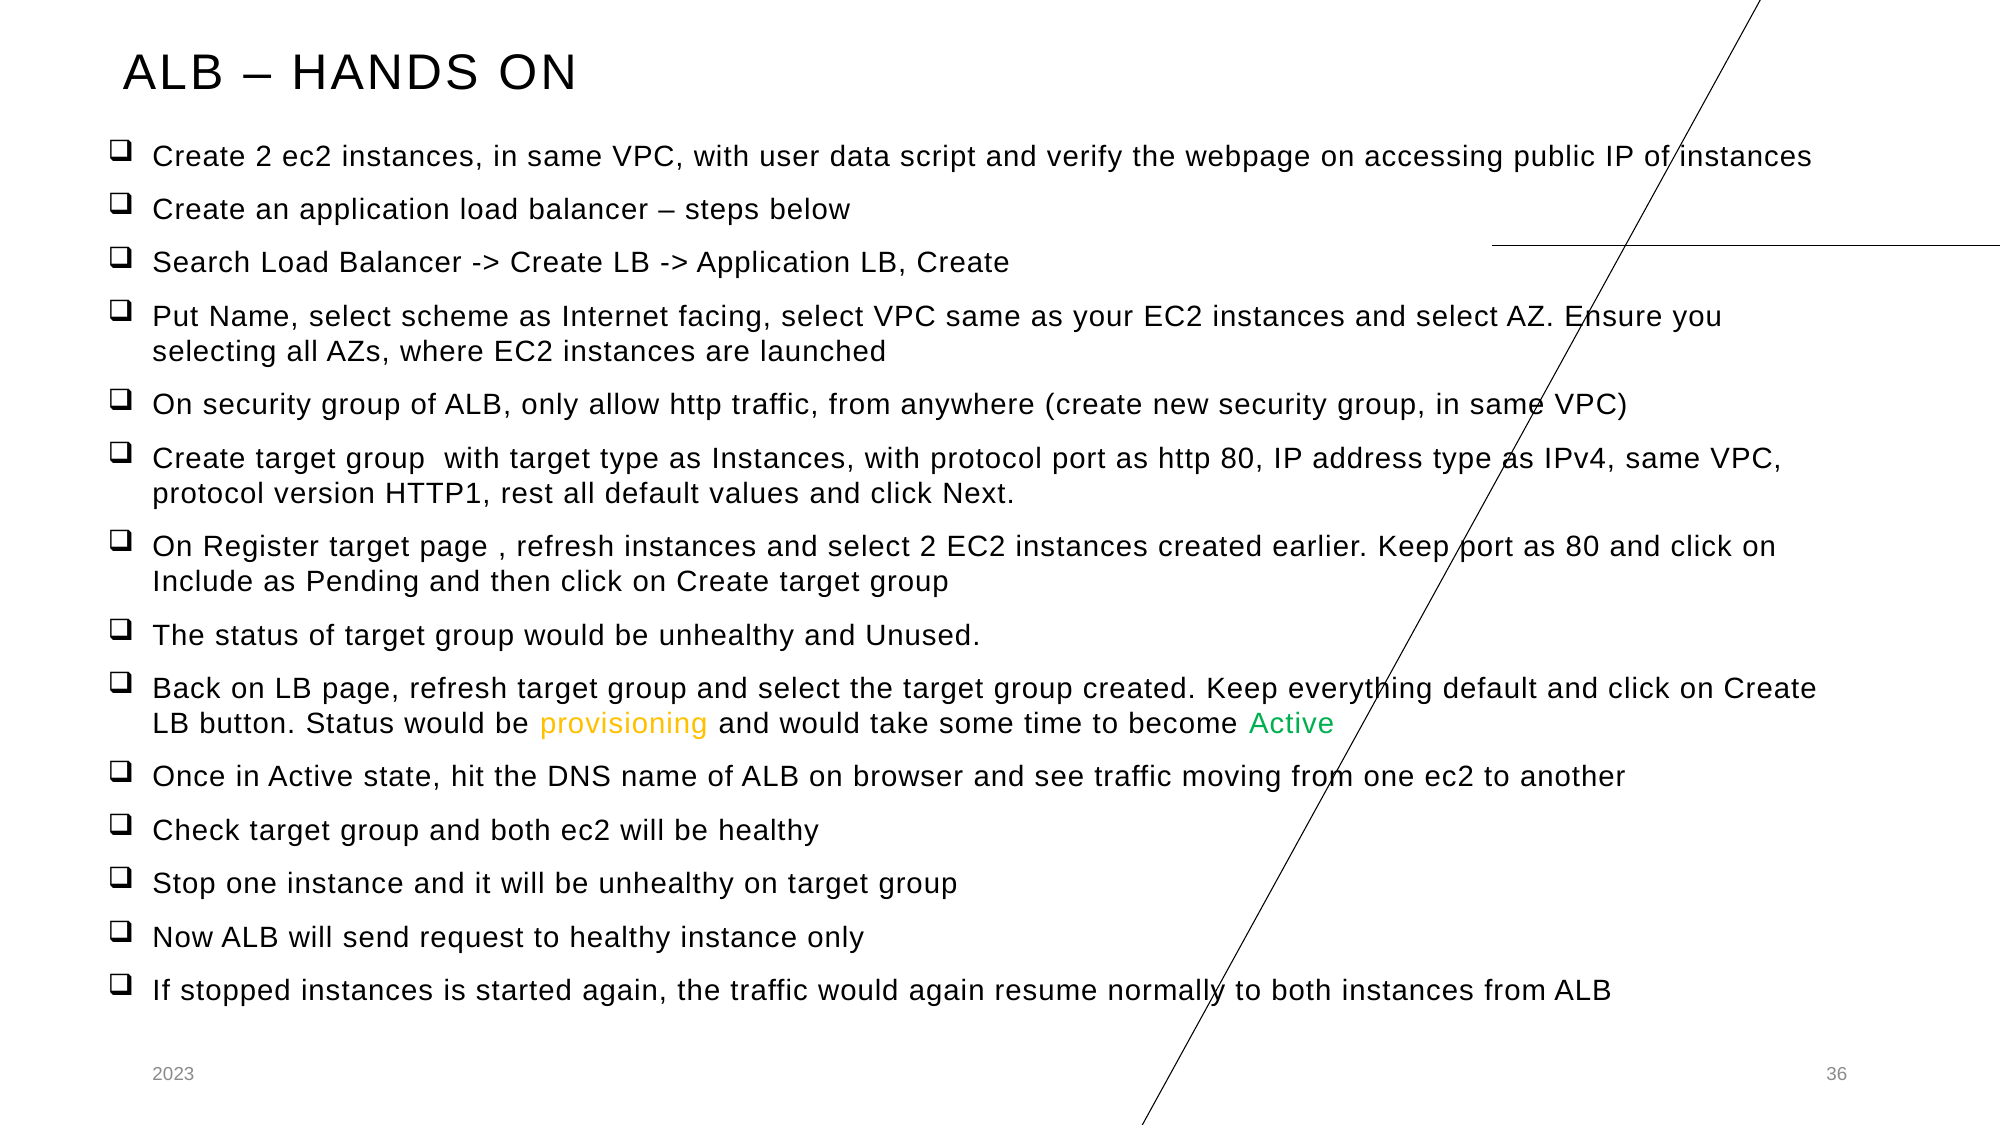

# ALB – Hands on
Create 2 ec2 instances, in same VPC, with user data script and verify the webpage on accessing public IP of instances
Create an application load balancer – steps below
Search Load Balancer -> Create LB -> Application LB, Create
Put Name, select scheme as Internet facing, select VPC same as your EC2 instances and select AZ. Ensure you selecting all AZs, where EC2 instances are launched
On security group of ALB, only allow http traffic, from anywhere (create new security group, in same VPC)
Create target group  with target type as Instances, with protocol port as http 80, IP address type as IPv4, same VPC, protocol version HTTP1, rest all default values and click Next.
On Register target page , refresh instances and select 2 EC2 instances created earlier. Keep port as 80 and click on Include as Pending and then click on Create target group
The status of target group would be unhealthy and Unused.
Back on LB page, refresh target group and select the target group created. Keep everything default and click on Create LB button. Status would be provisioning and would take some time to become Active
Once in Active state, hit the DNS name of ALB on browser and see traffic moving from one ec2 to another
Check target group and both ec2 will be healthy
Stop one instance and it will be unhealthy on target group
Now ALB will send request to healthy instance only
If stopped instances is started again, the traffic would again resume normally to both instances from ALB

2023
36